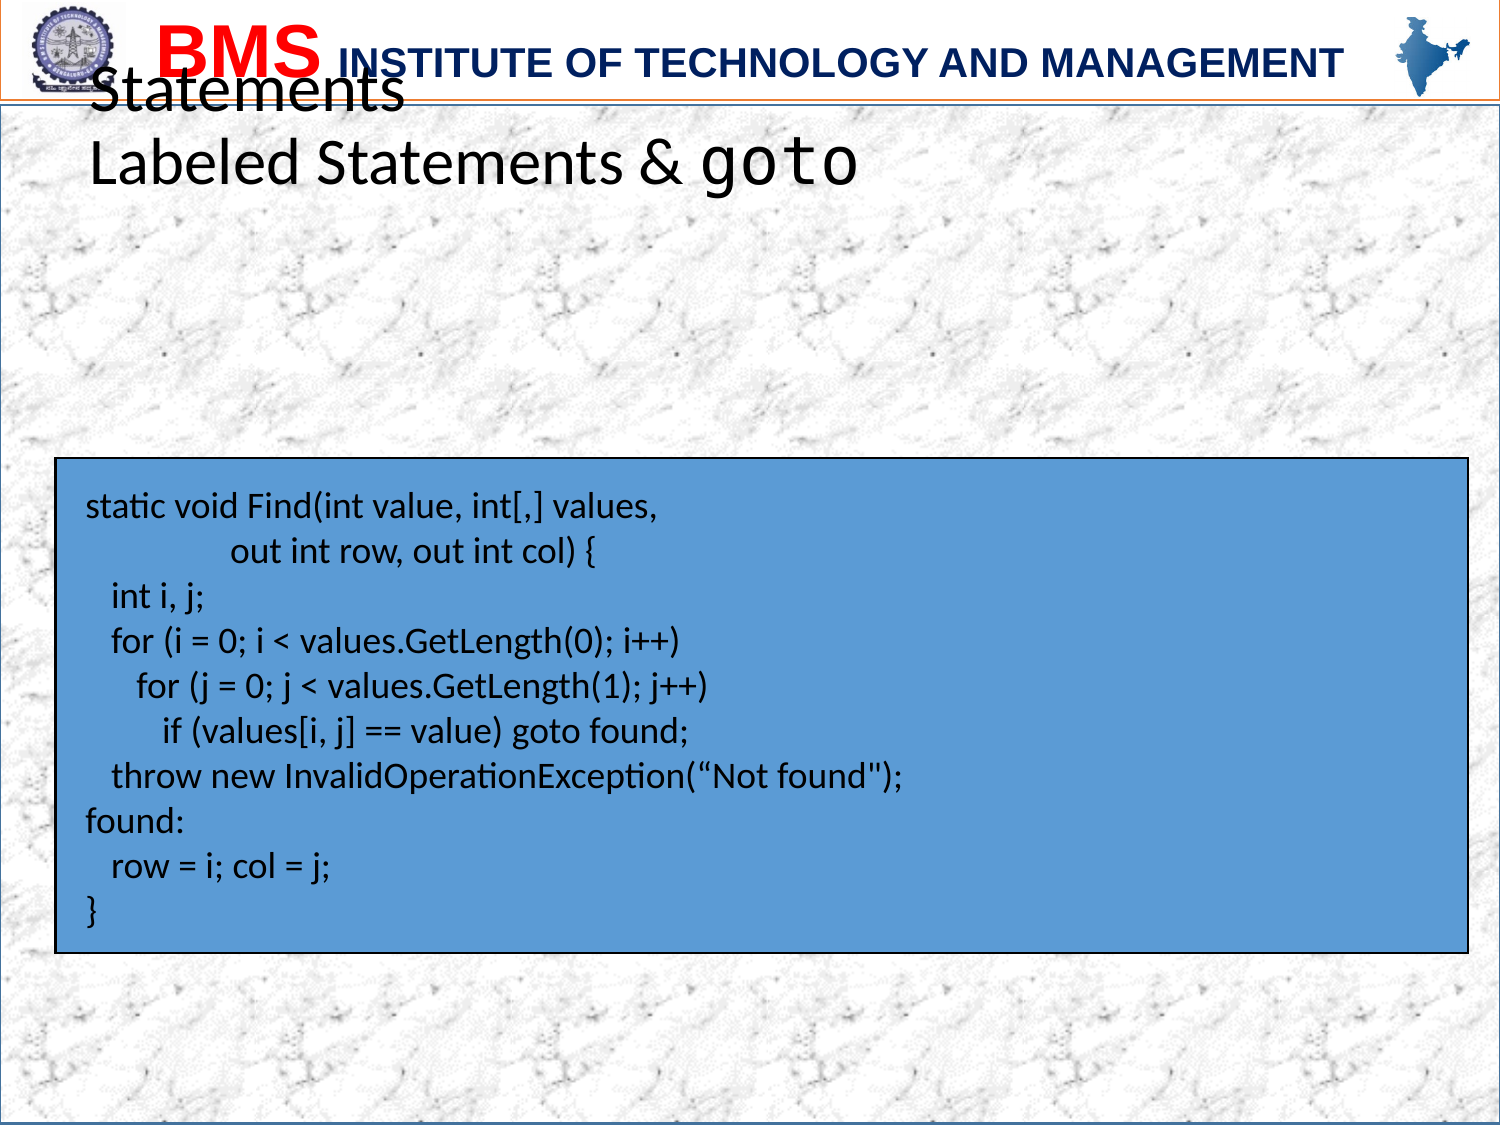

# Statements Labeled Statements & goto
goto can be used to transfer control within or out of a block, but not into a nested block
static void Find(int value, int[,] values,
                 out int row, out int col) {
   int i, j;
   for (i = 0; i < values.GetLength(0); i++)
      for (j = 0; j < values.GetLength(1); j++)
         if (values[i, j] == value) goto found;
   throw new InvalidOperationException(“Not found");
found:
   row = i; col = j;
}